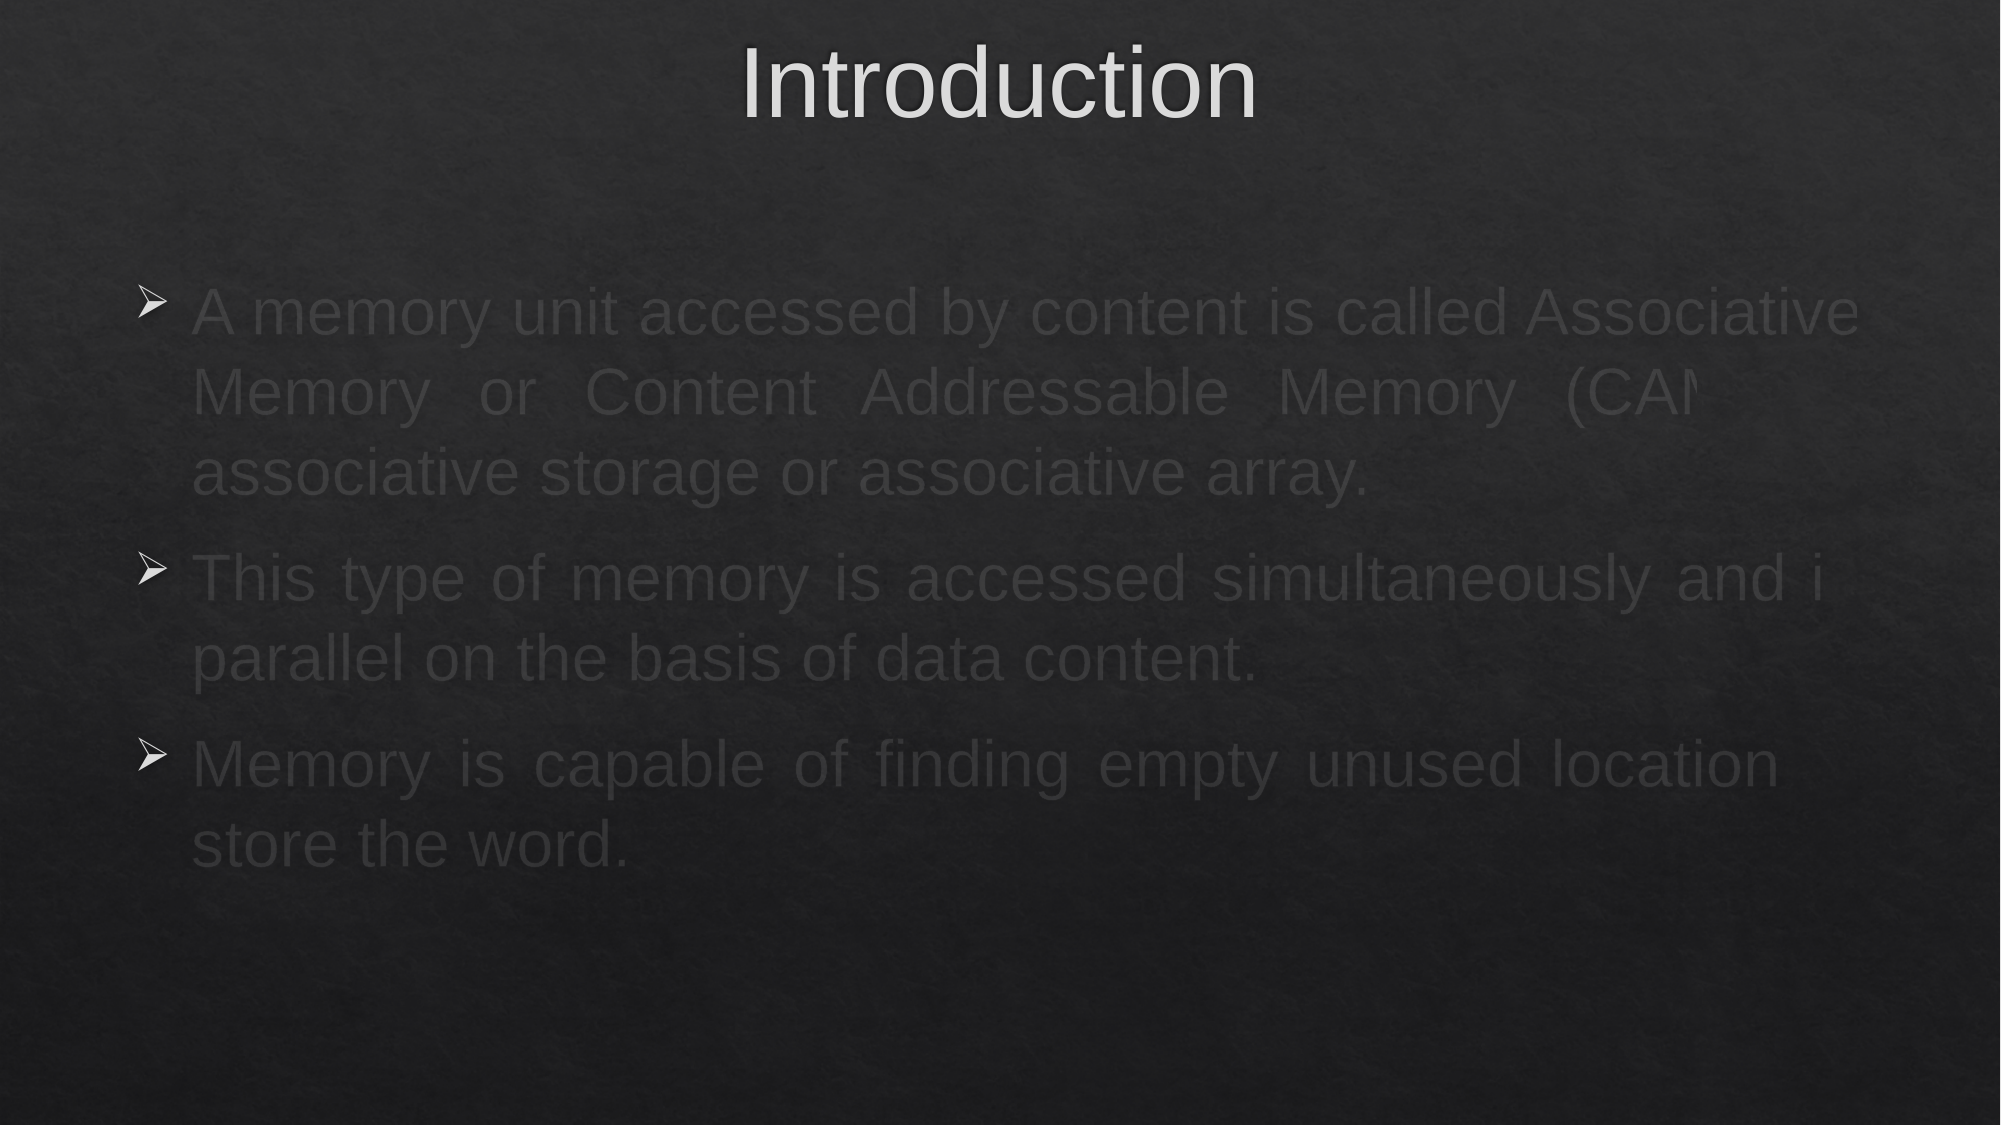

# Introduction
A memory unit accessed by content is called Associative Memory or Content Addressable Memory (CAM) or associative storage or associative array.
This type of memory is accessed simultaneously and in parallel on the basis of data content.
Memory is capable of finding empty unused location to store the word.